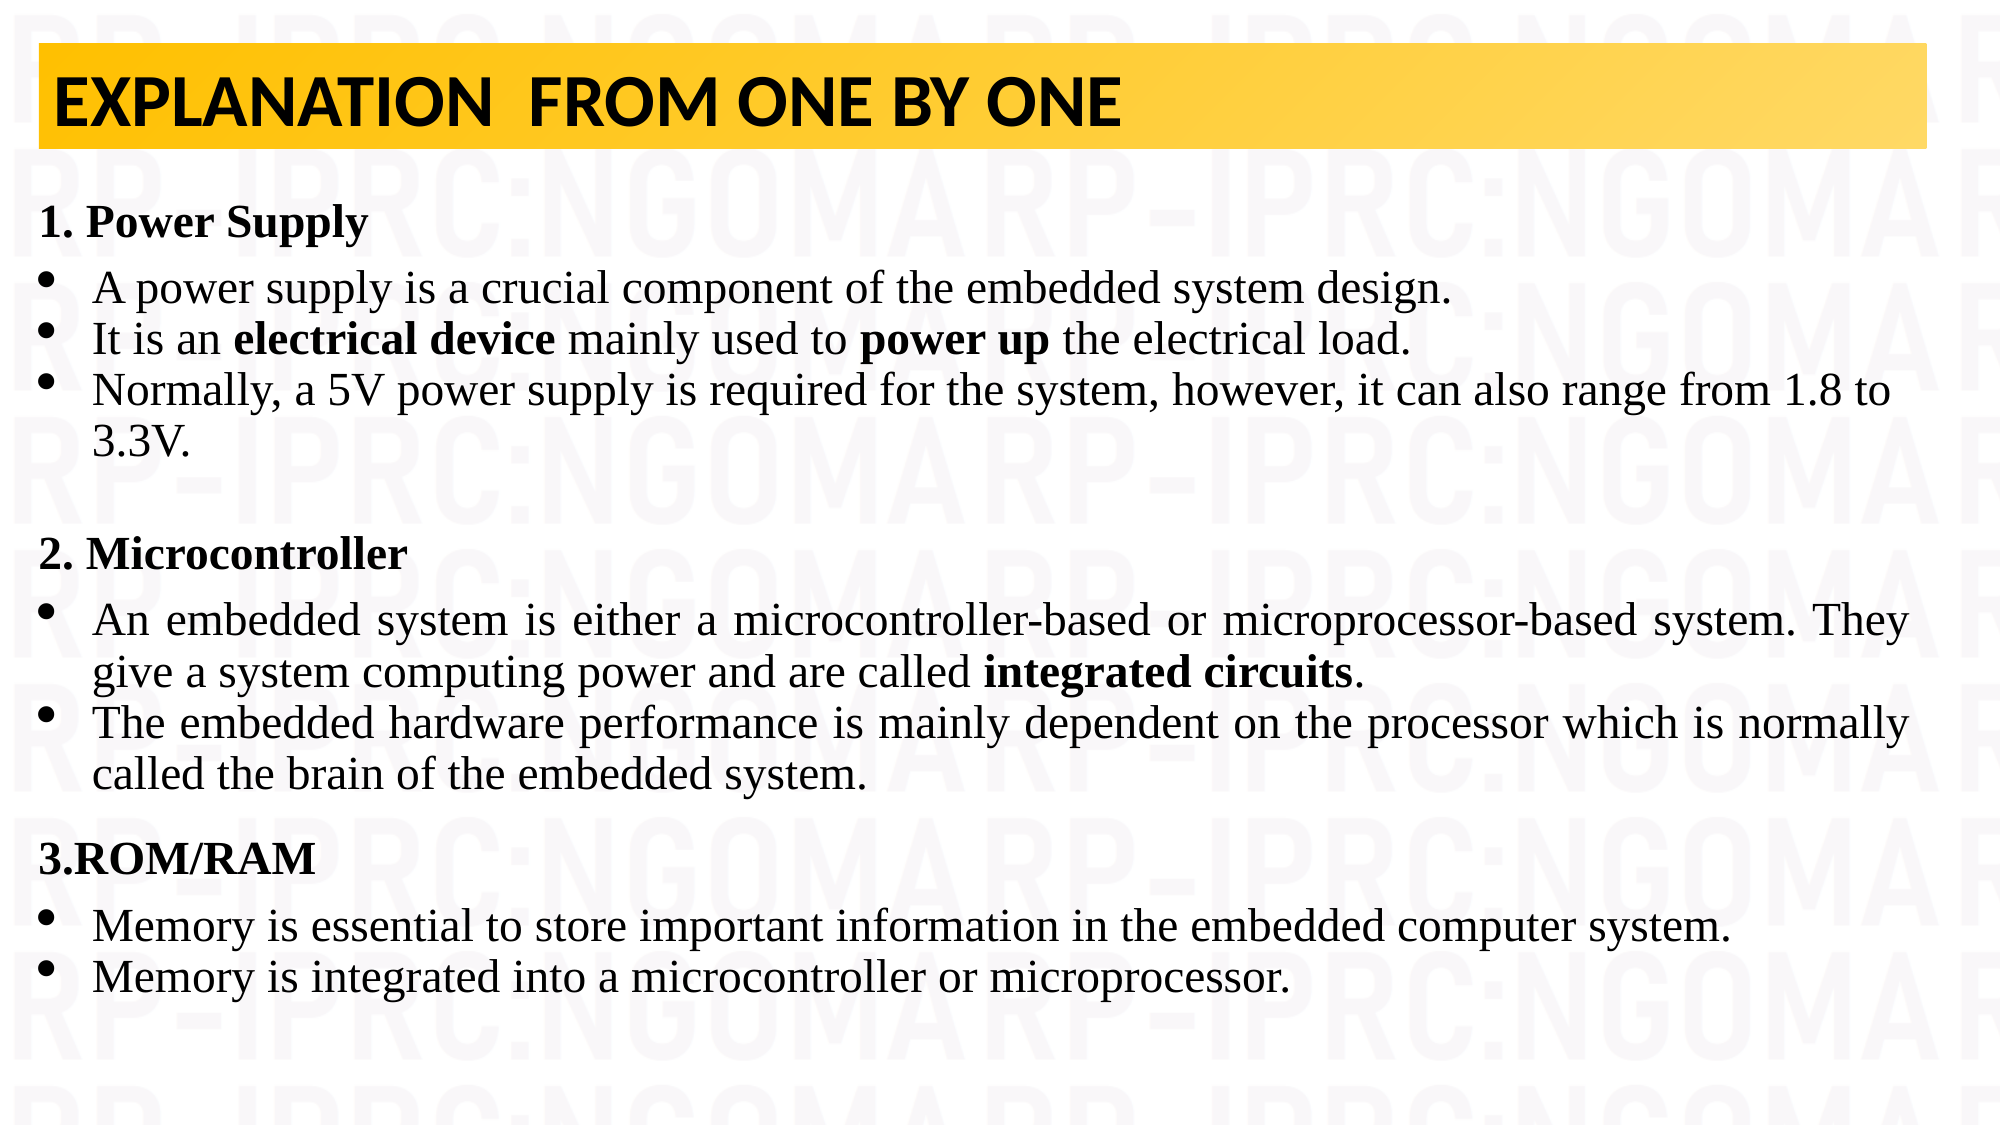

EXPLANATION  FROM ONE BY ONE
1. Power Supply
A power supply is a crucial component of the embedded system design.
It is an electrical device mainly used to power up the electrical load.
Normally, a 5V power supply is required for the system, however, it can also range from 1.8 to 3.3V.

2. Microcontroller
An embedded system is either a microcontroller-based or microprocessor-based system. They give a system computing power and are called integrated circuits.
The embedded hardware performance is mainly dependent on the processor which is normally called the brain of the embedded system.
3.ROM/RAM
Memory is essential to store important information in the embedded computer system.
Memory is integrated into a microcontroller or microprocessor.